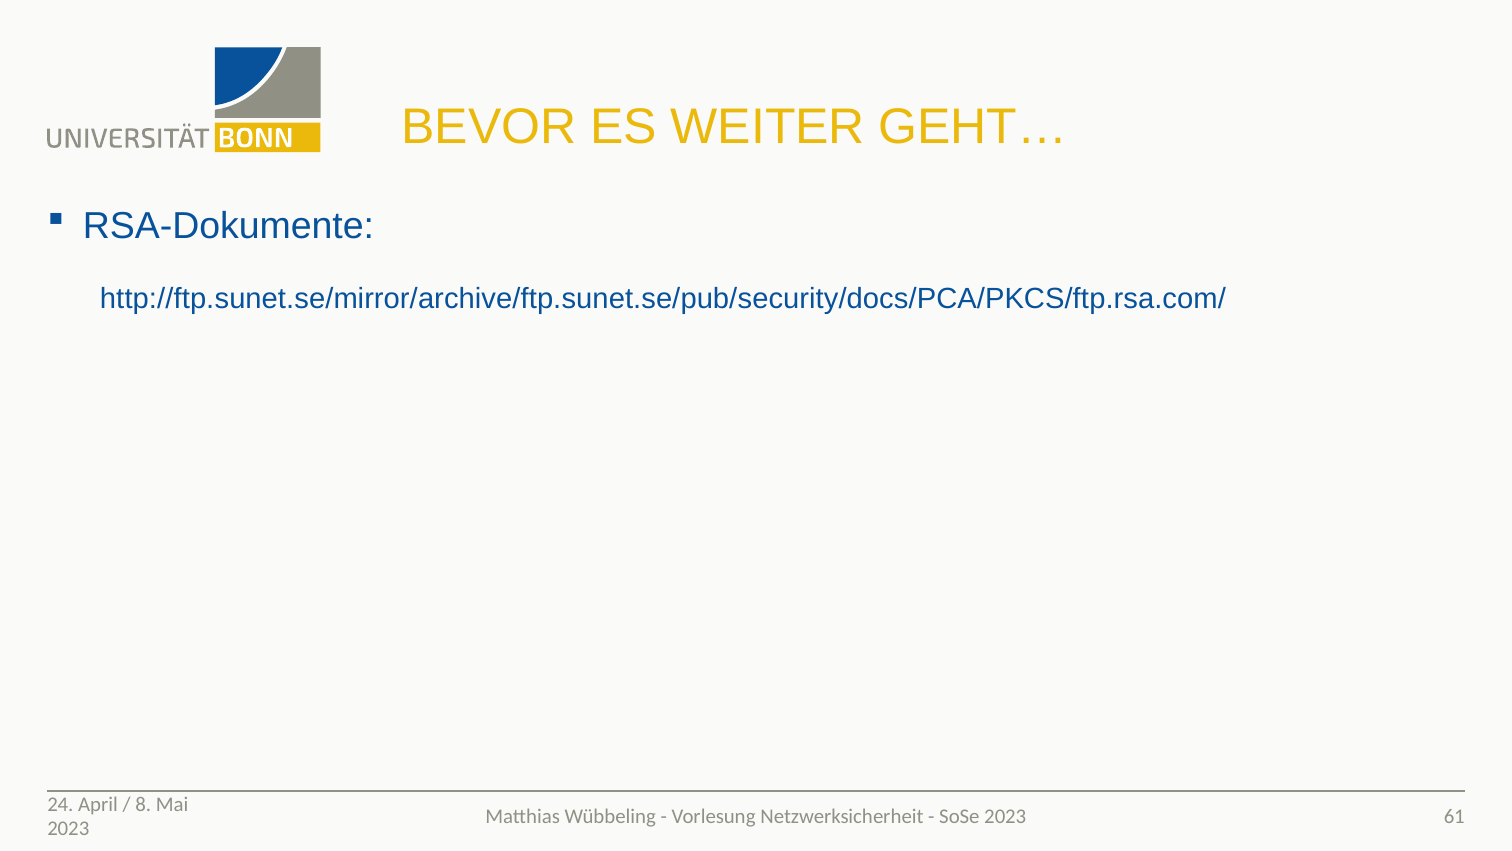

# Bevor es weiter geht…
RSA-Dokumente:
     http://ftp.sunet.se/mirror/archive/ftp.sunet.se/pub/security/docs/PCA/PKCS/ftp.rsa.com/
24. April / 8. Mai 2023
61
Matthias Wübbeling - Vorlesung Netzwerksicherheit - SoSe 2023